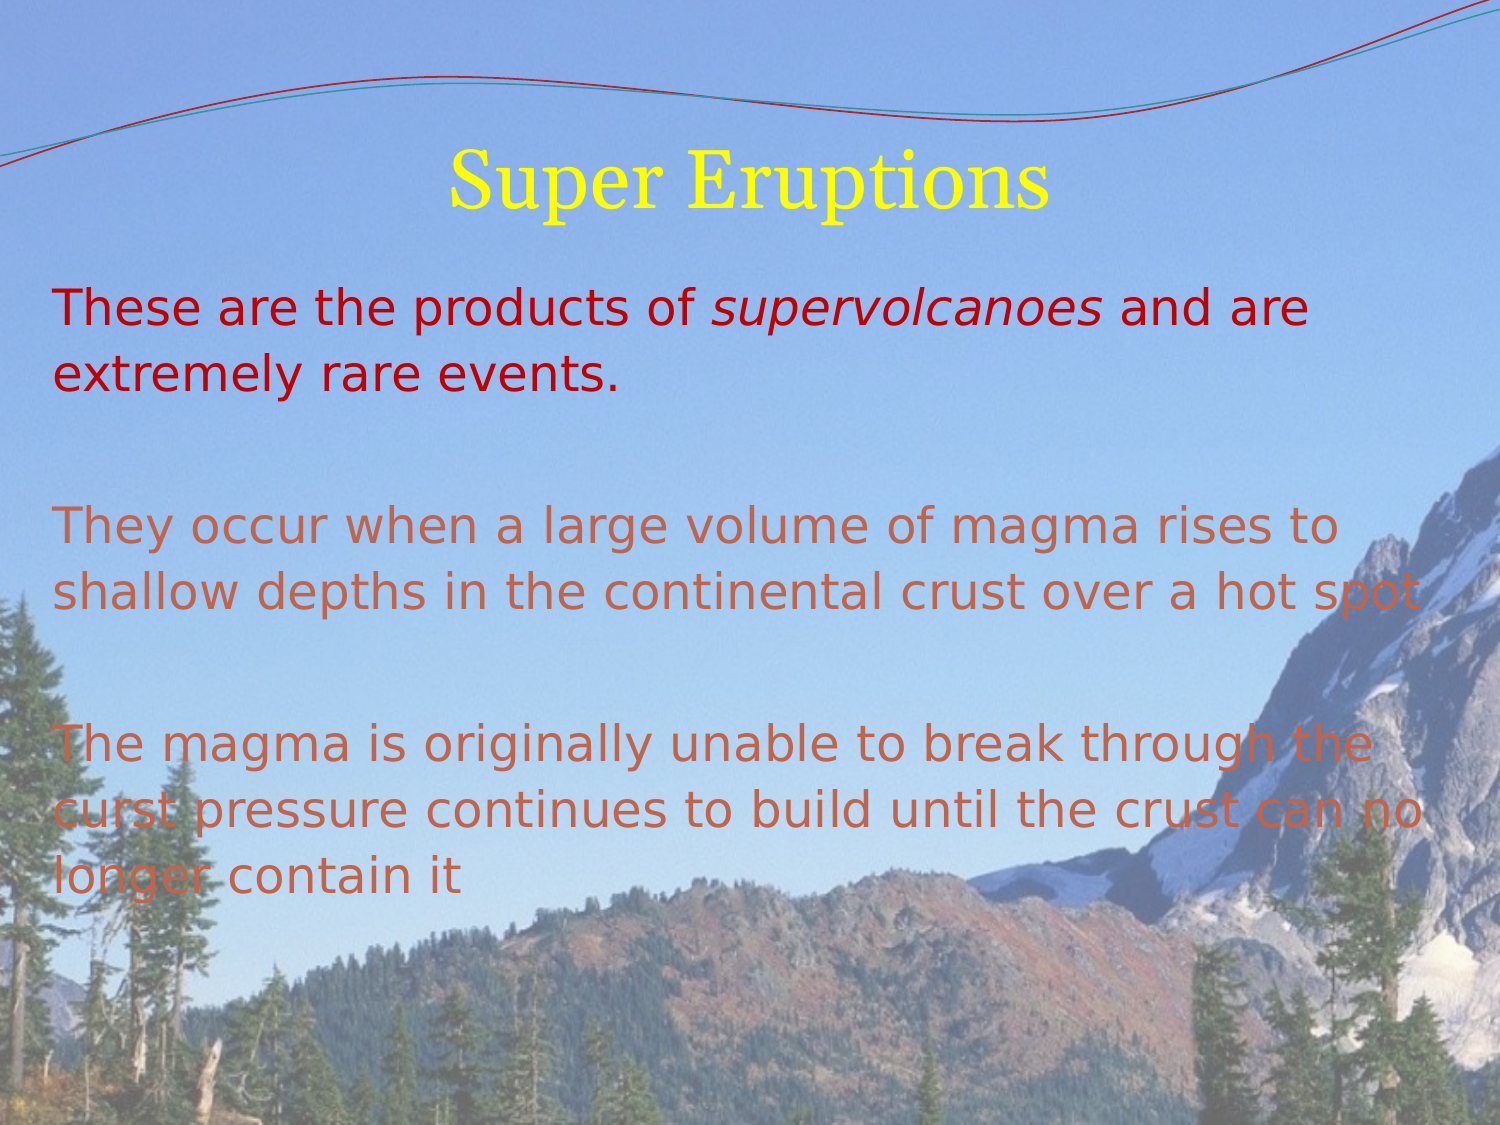

# Super Eruptions
These are the products of supervolcanoes and are extremely rare events.

They occur when a large volume of magma rises to shallow depths in the continental crust over a hot spot

The magma is originally unable to break through the curst pressure continues to build until the crust can no longer contain it